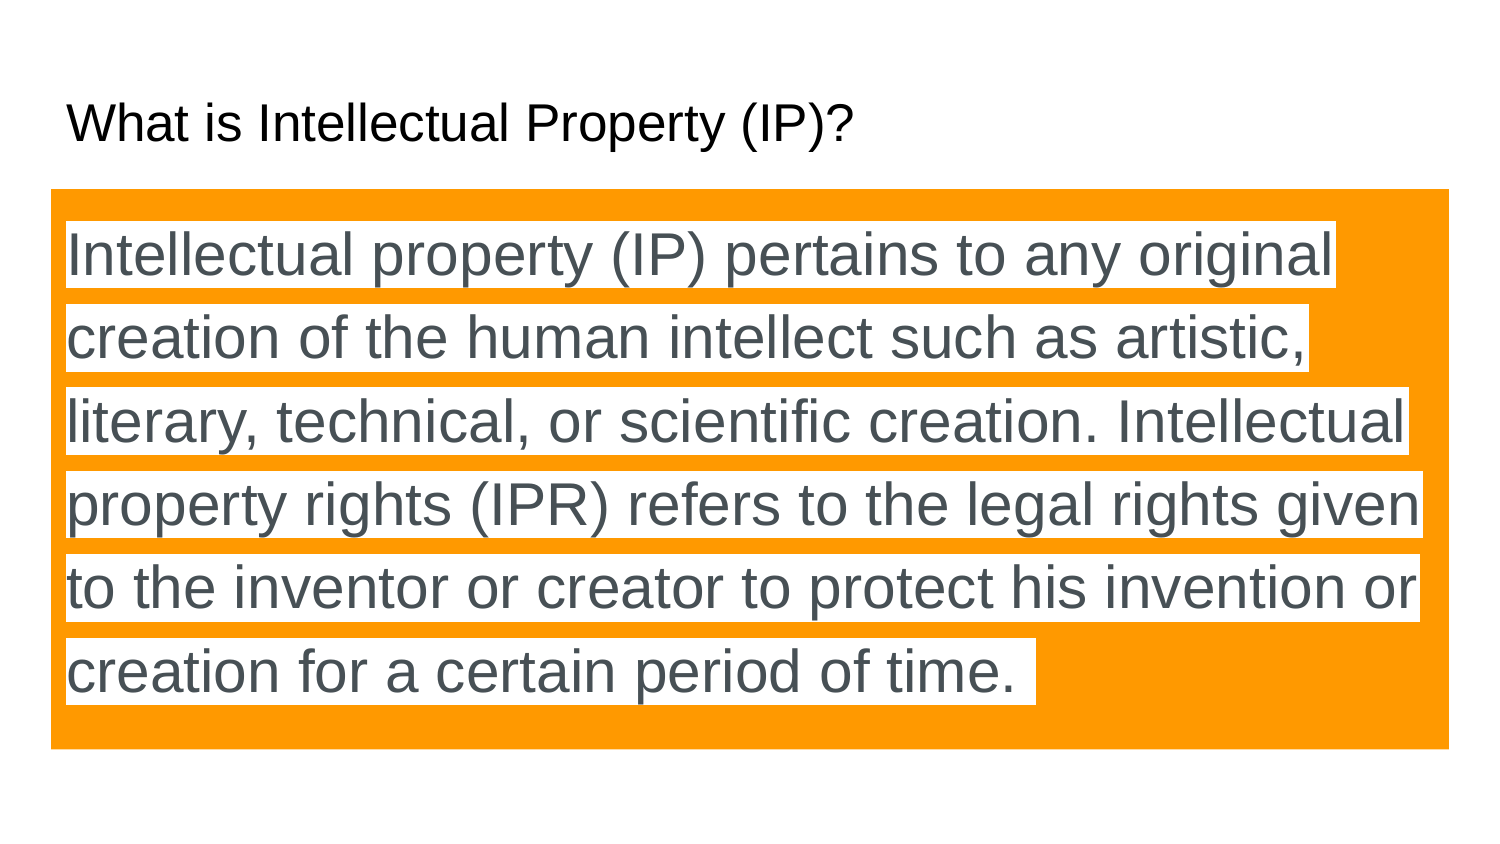

# What is Intellectual Property (IP)?
Intellectual property (IP) pertains to any original creation of the human intellect such as artistic, literary, technical, or scientific creation. Intellectual property rights (IPR) refers to the legal rights given to the inventor or creator to protect his invention or creation for a certain period of time.